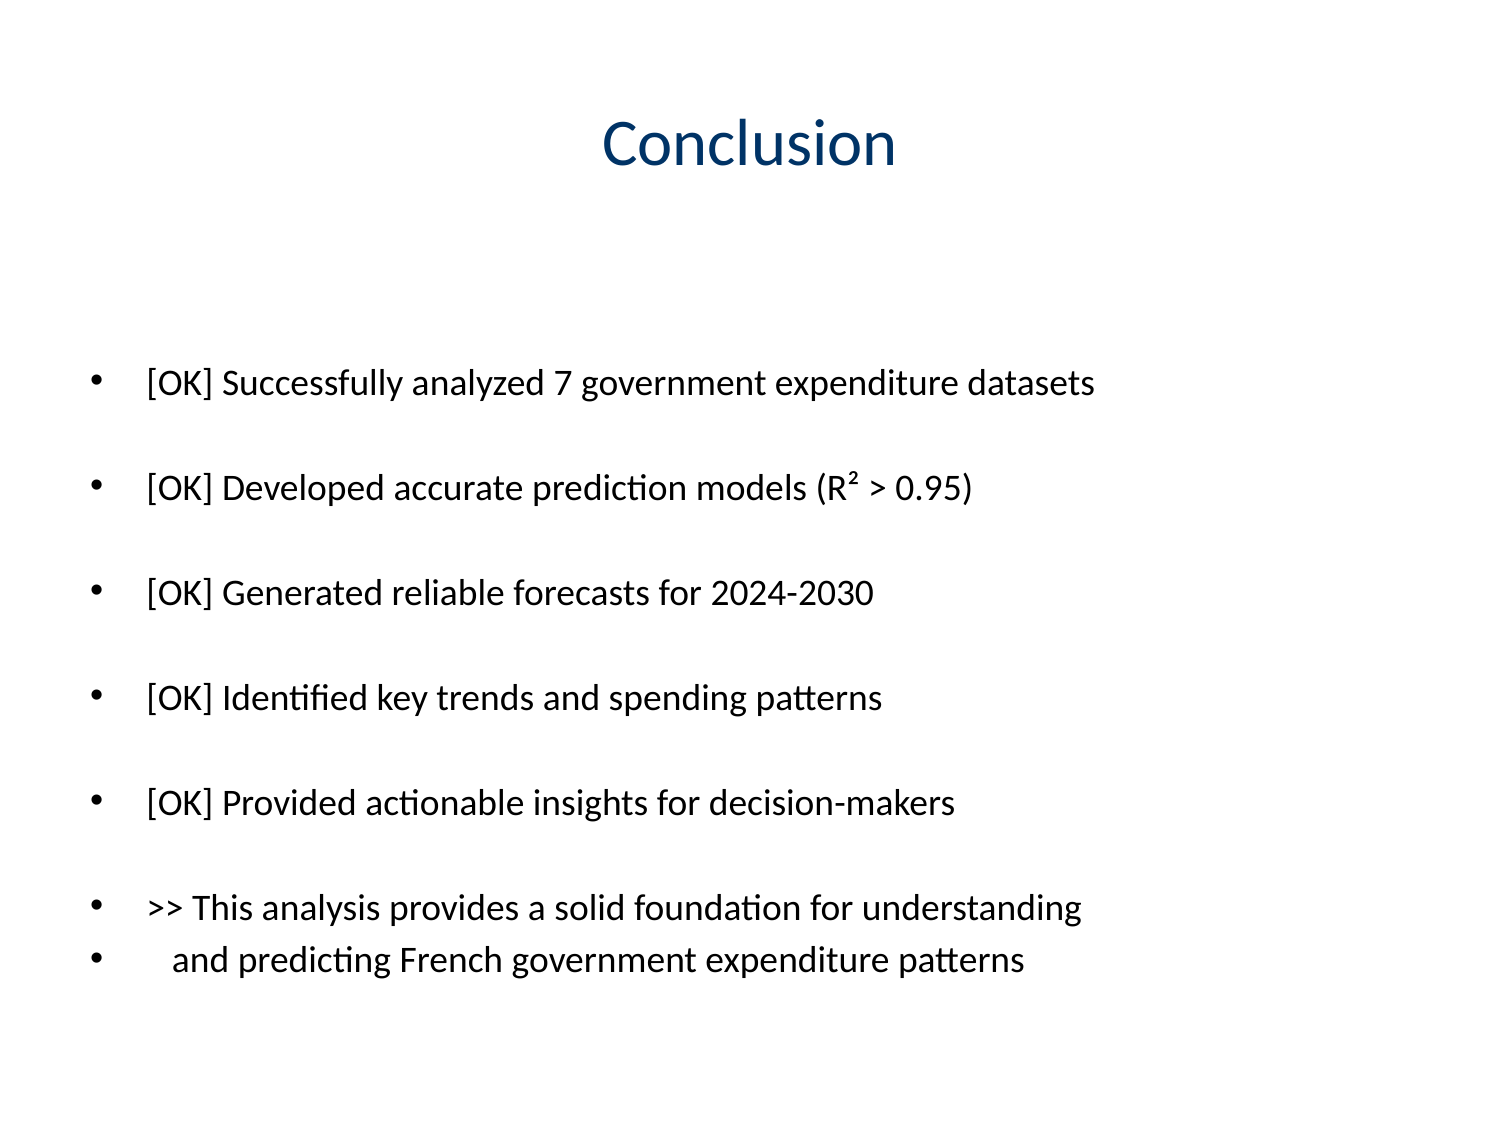

# Conclusion

[OK] Successfully analyzed 7 government expenditure datasets

[OK] Developed accurate prediction models (R² > 0.95)

[OK] Generated reliable forecasts for 2024-2030

[OK] Identified key trends and spending patterns

[OK] Provided actionable insights for decision-makers

>> This analysis provides a solid foundation for understanding
   and predicting French government expenditure patterns